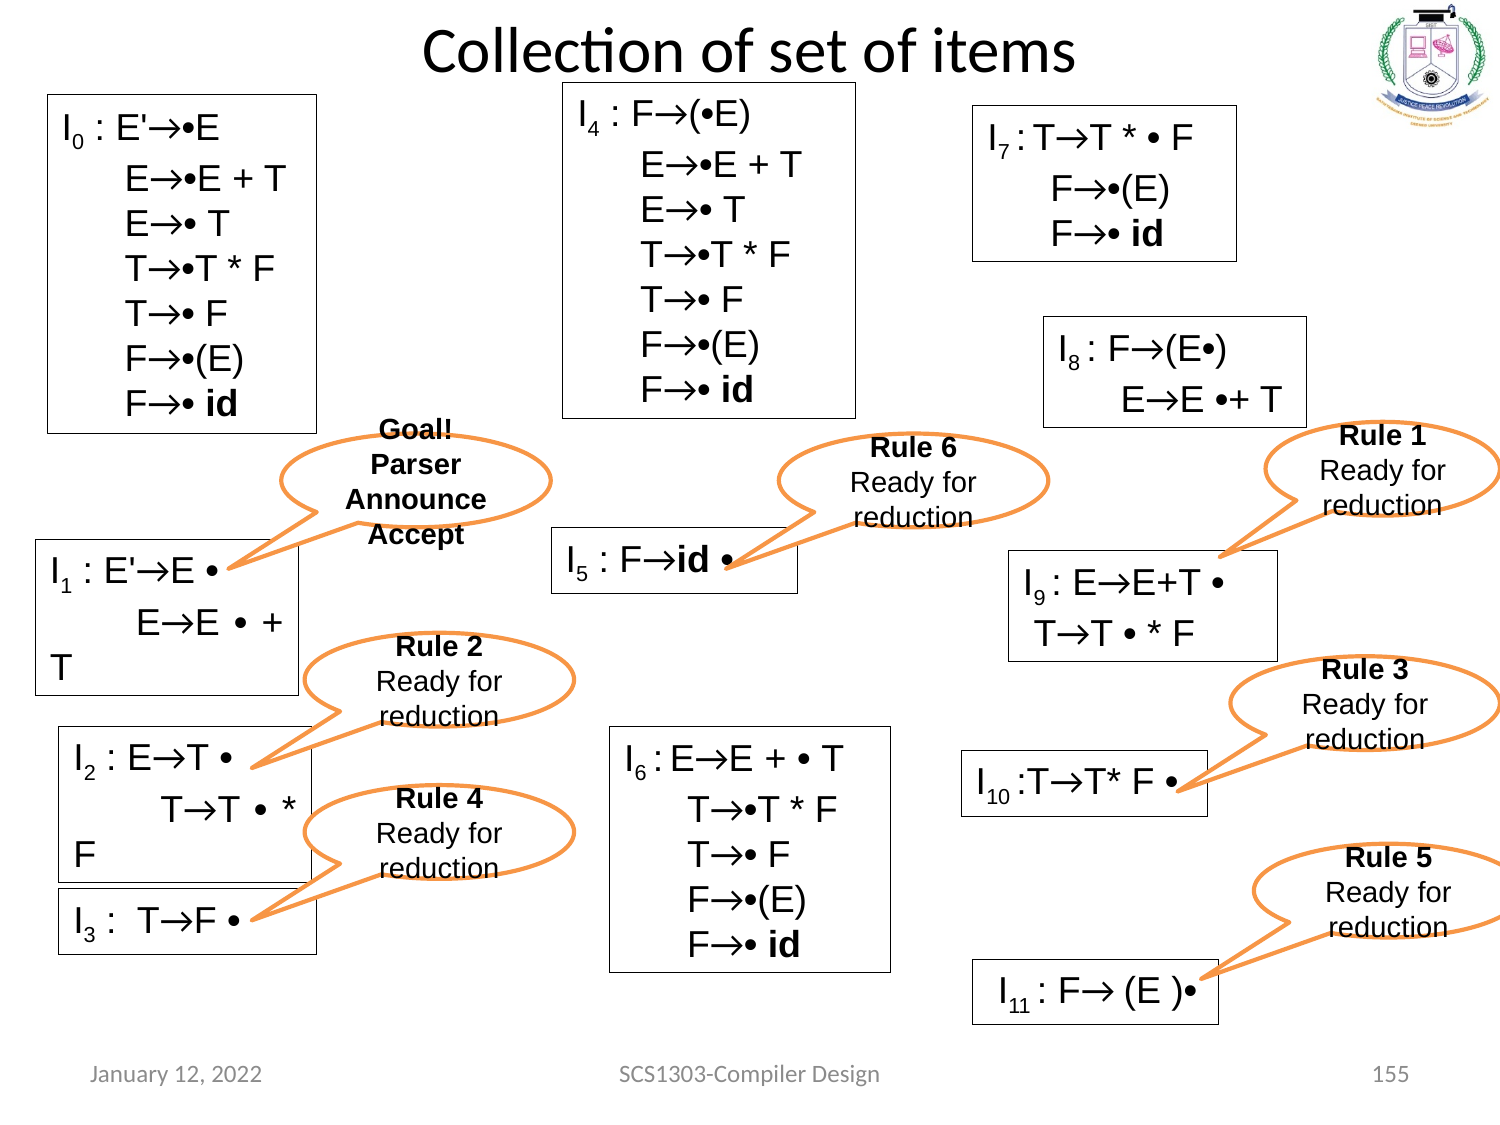

# Collection of set of items
I4 : F→(•E)
      E→•E + T
      E→• T
      T→•T * F
      T→• F
      F→•(E)
      F→• id
I0 : E'→•E
      E→•E + T
      E→• T
      T→•T * F
      T→• F
      F→•(E)
      F→• id
I7 : T→T * • F
      F→•(E)
      F→• id
I8 : F→(E•)
      E→E •+ T

Rule 1 Ready for reduction

Goal! Parser Announce Accept

Rule 6 Ready for reduction

I5 : F→id •
I1 : E'→E •
      E→E • + T
I9 : E→E+T •
 T→T • * F

Rule 2 Ready for reduction

Rule 3 Ready for reduction

I2 : E→T •
      T→T • * F
I6 : E→E + • T
      T→•T * F
      T→• F
      F→•(E)
      F→• id
I10 :T→T* F •

Rule 4 Ready for reduction

Rule 5 Ready for reduction

I3 :  T→F •
 I11 : F→ (E )•
January 12, 2022
SCS1303-Compiler Design
155